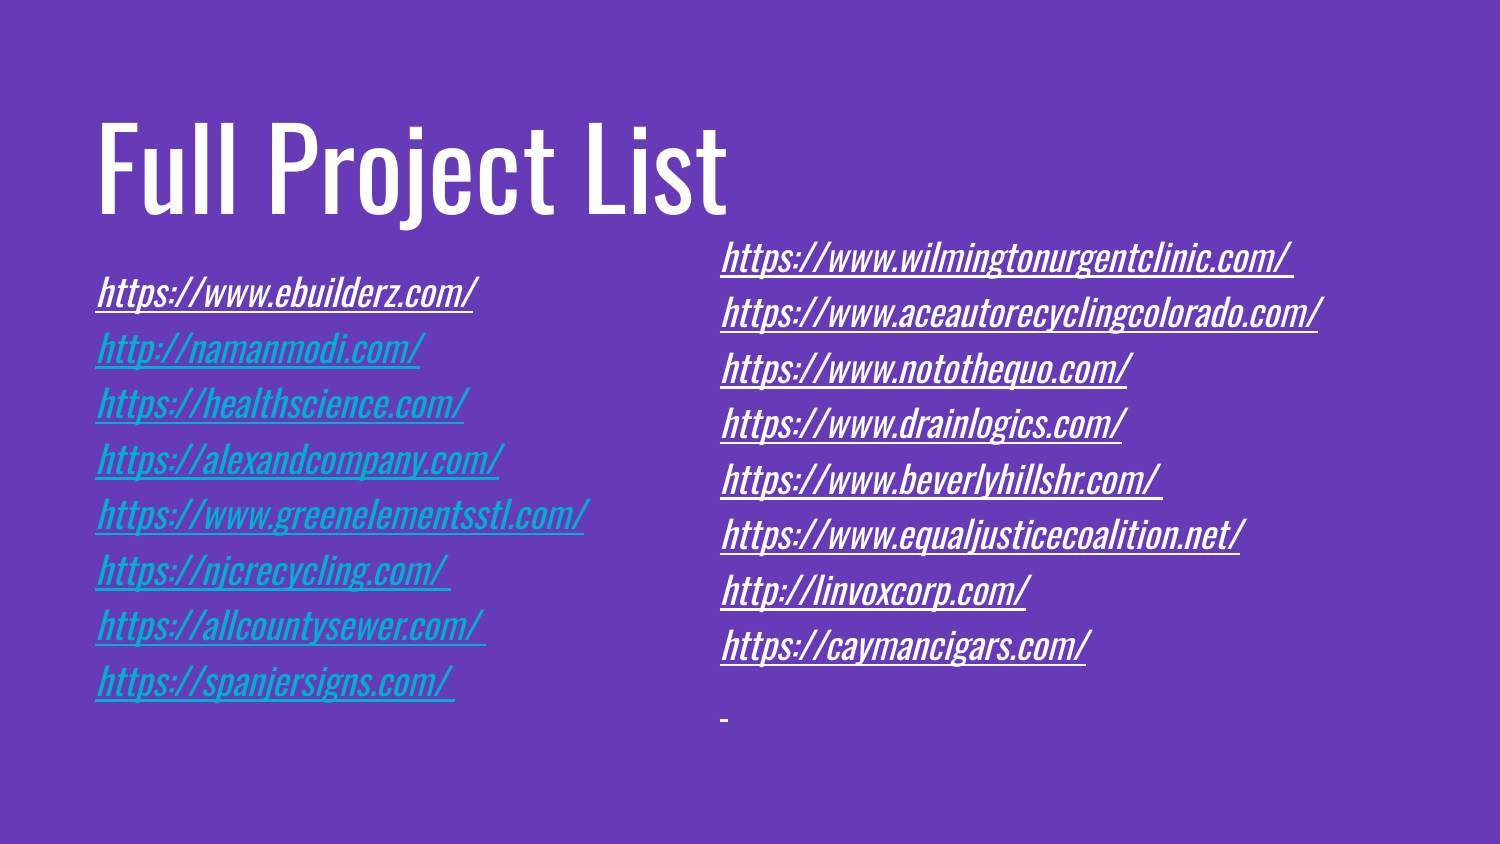

# Full Project List
https://www.ebuilderz.com/
http://namanmodi.com/
https://healthscience.com/
https://alexandcompany.com/
https://www.greenelementsstl.com/
https://njcrecycling.com/
https://allcountysewer.com/
https://spanjersigns.com/

https://www.wilmingtonurgentclinic.com/
https://www.aceautorecyclingcolorado.com/
https://www.notothequo.com/
https://www.drainlogics.com/
https://www.beverlyhillshr.com/
https://www.equaljusticecoalition.net/
http://linvoxcorp.com/
https://caymancigars.com/